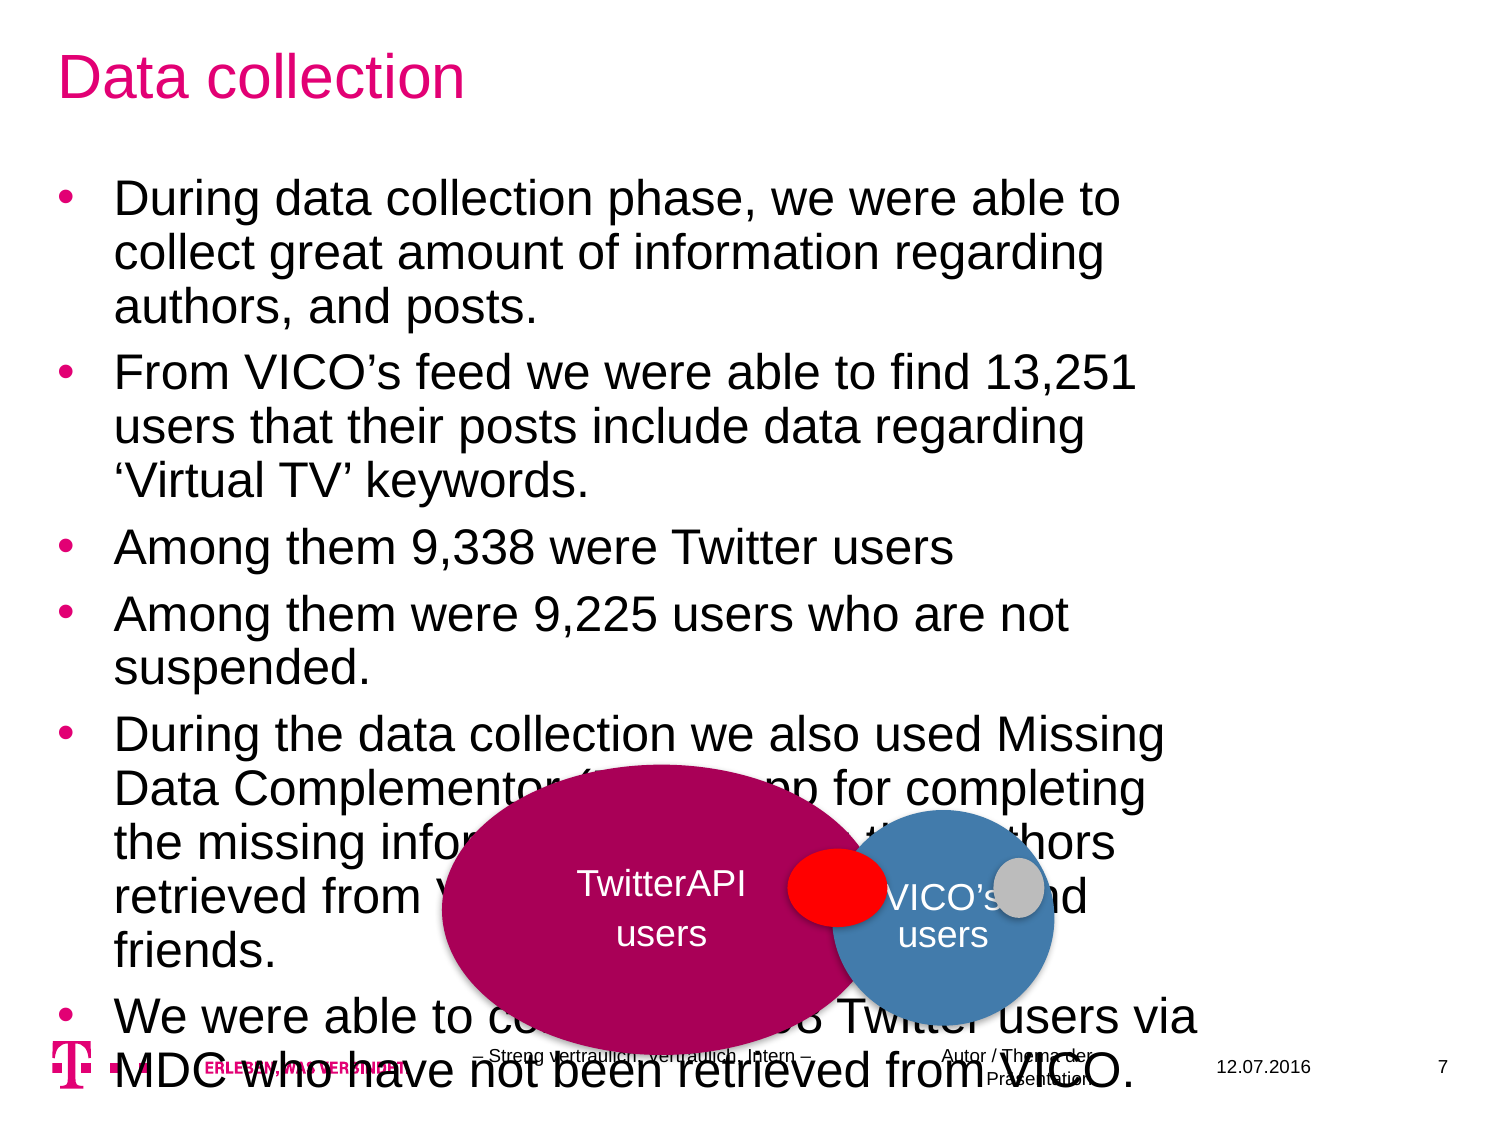

Data collection
During data collection phase, we were able to collect great amount of information regarding authors, and posts.
From VICO’s feed we were able to find 13,251 users that their posts include data regarding ‘Virtual TV’ keywords.
Among them 9,338 were Twitter users
Among them were 9,225 users who are not suspended.
During the data collection we also used Missing Data Complementor (MDC) app for completing the missing information regarding the authors retrieved from VICO and their followers, and friends.
We were able to collect 592,098 Twitter users via MDC who have not been retrieved from VICO.

TwitterAPI
users
VICO’s users

– Streng vertraulich, Vertraulich, Intern –                         Autor / Thema der Präsentation
12.07.2016
7